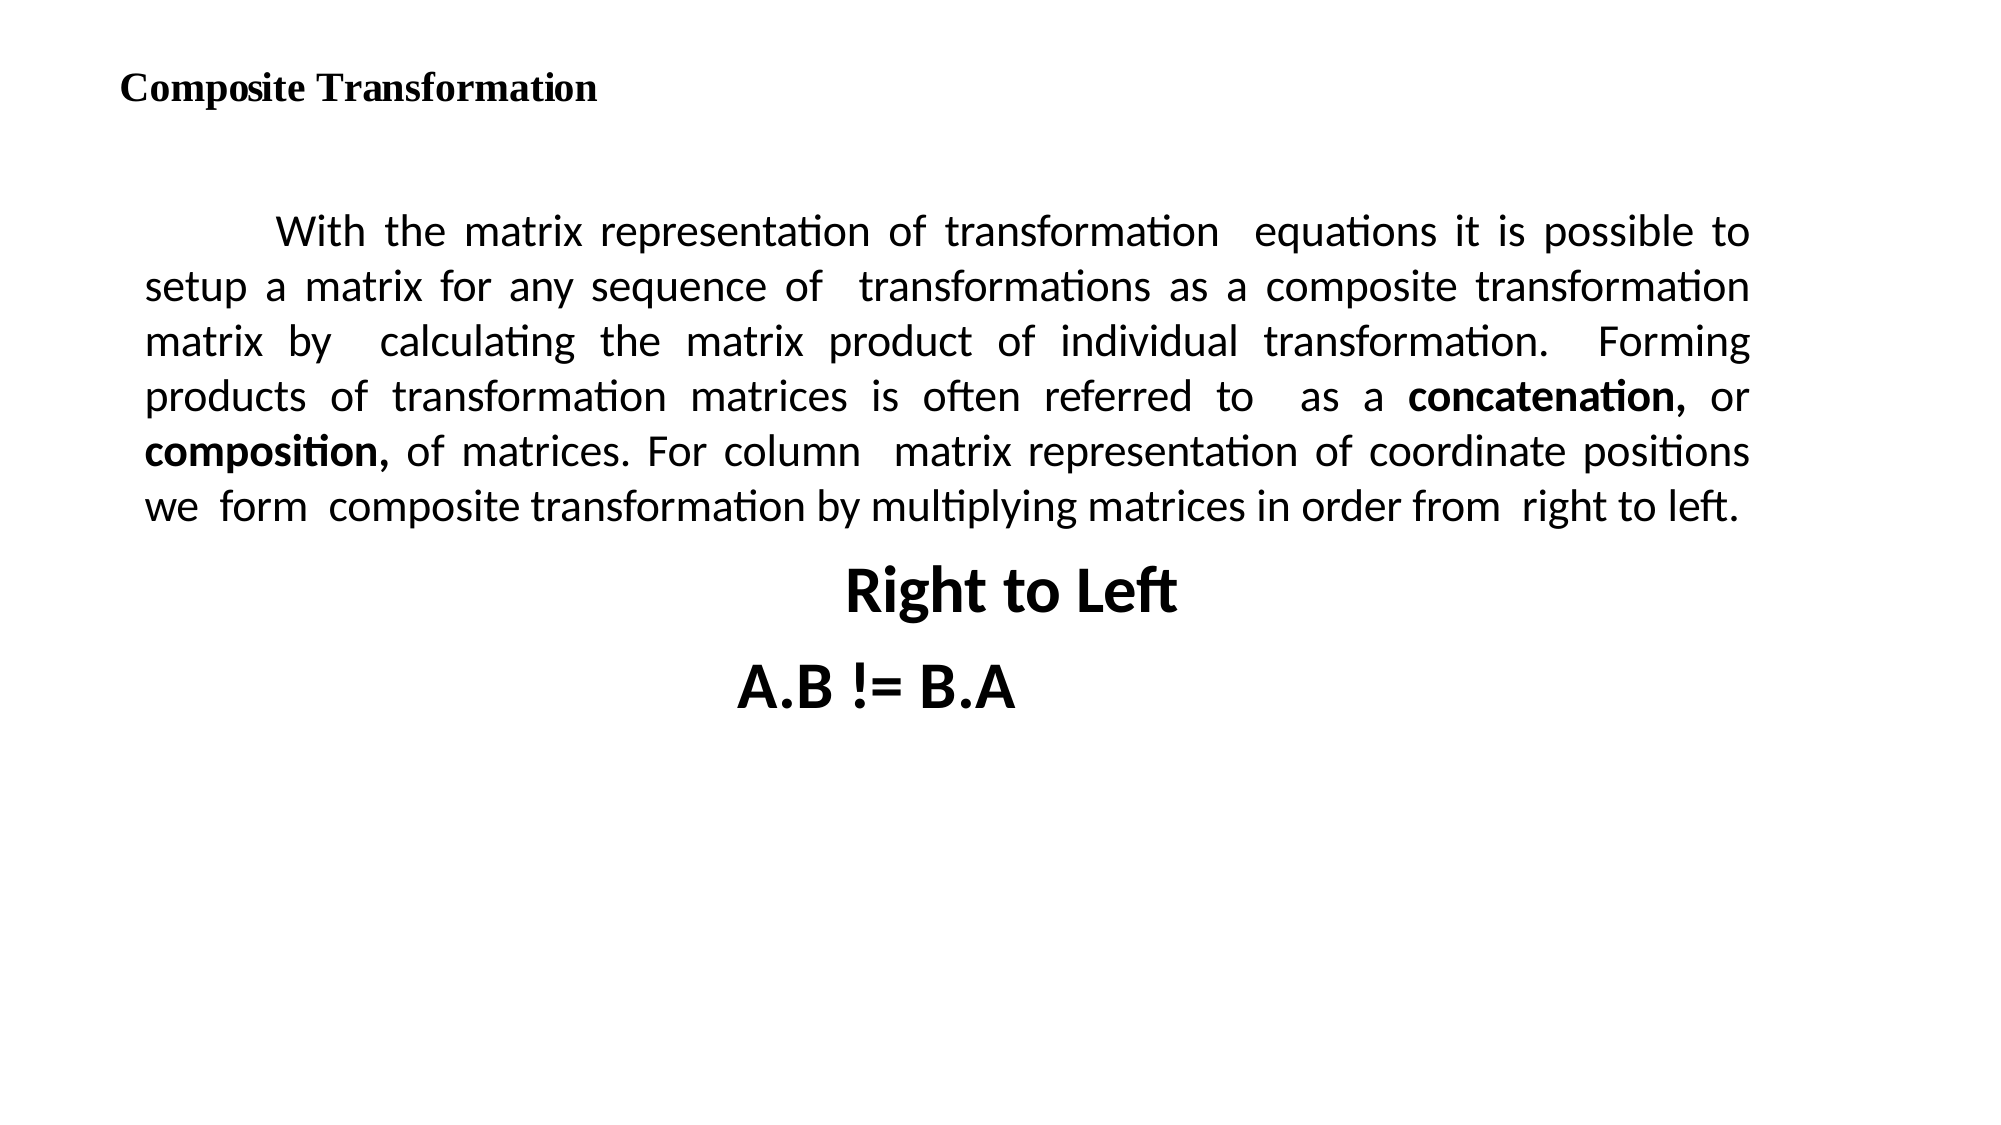

# Composite Transformation
With the matrix representation of transformation  equations it is possible to setup a matrix for any sequence of  transformations as a composite transformation matrix by  calculating the matrix product of individual transformation.  Forming products of transformation matrices is often referred to  as a concatenation, or composition, of matrices. For column  matrix representation of coordinate positions we form  composite transformation by multiplying matrices in order from  right to left.
Right to Left
A.B != B.A